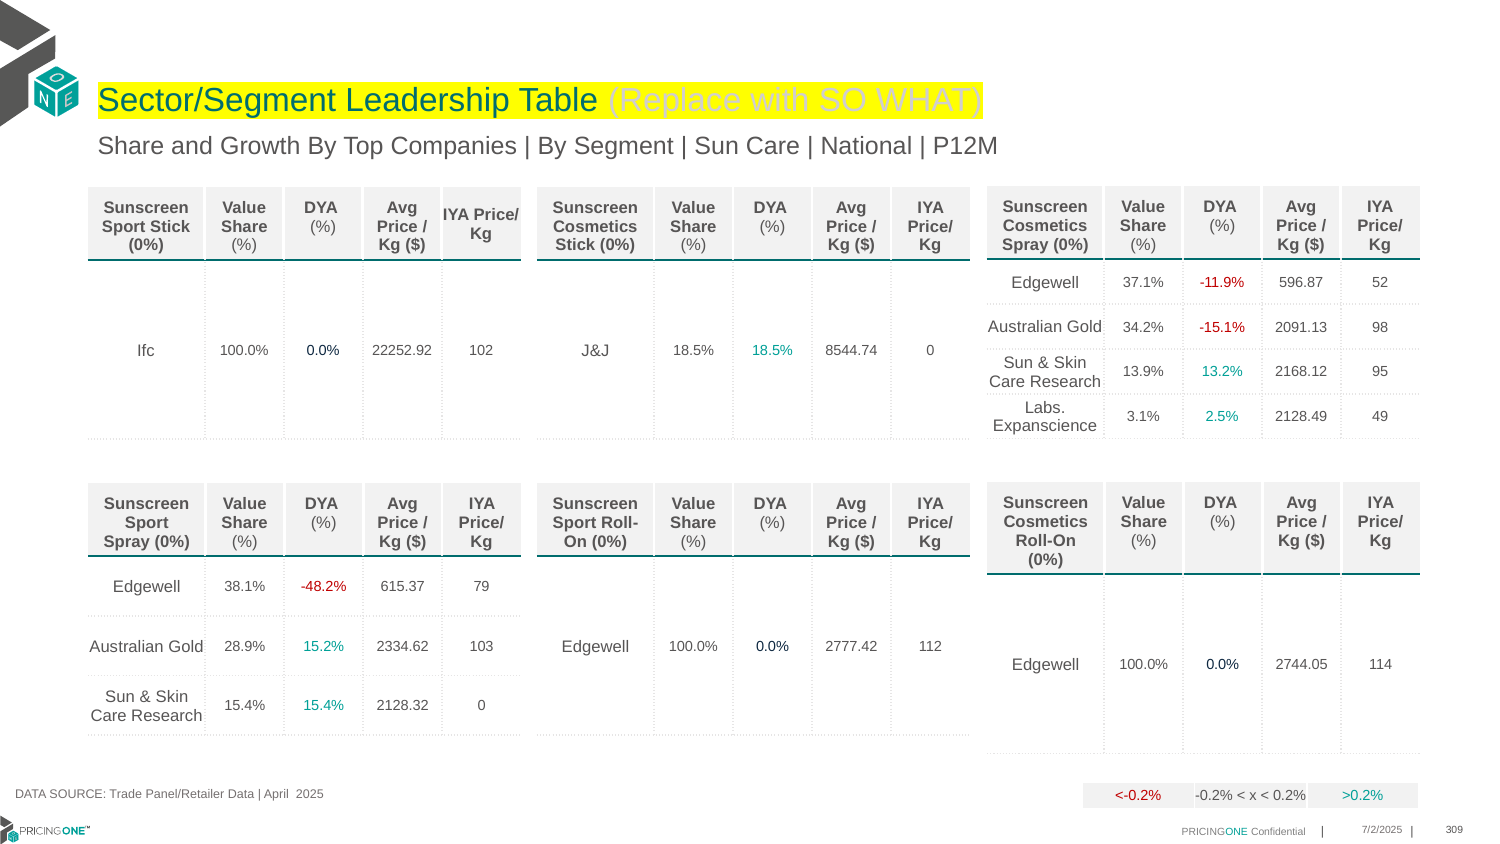

# Sector/Segment Leadership Table (Replace with SO WHAT)
Share and Growth By Top Companies | By Segment | Sun Care | National | P12M
| Sunscreen Cosmetics Spray (0%) | Value Share (%) | DYA (%) | Avg Price /Kg ($) | IYA Price/Kg |
| --- | --- | --- | --- | --- |
| Edgewell | 37.1% | -11.9% | 596.87 | 52 |
| Australian Gold | 34.2% | -15.1% | 2091.13 | 98 |
| Sun & Skin Care Research | 13.9% | 13.2% | 2168.12 | 95 |
| Labs. Expanscience | 3.1% | 2.5% | 2128.49 | 49 |
| Sunscreen Sport Stick (0%) | Value Share (%) | DYA (%) | Avg Price /Kg ($) | IYA Price/ Kg |
| --- | --- | --- | --- | --- |
| Ifc | 100.0% | 0.0% | 22252.92 | 102 |
| Sunscreen Cosmetics Stick (0%) | Value Share (%) | DYA (%) | Avg Price /Kg ($) | IYA Price/Kg |
| --- | --- | --- | --- | --- |
| J&J | 18.5% | 18.5% | 8544.74 | 0 |
| Sunscreen Cosmetics Roll-On (0%) | Value Share (%) | DYA (%) | Avg Price /Kg ($) | IYA Price/Kg |
| --- | --- | --- | --- | --- |
| Edgewell | 100.0% | 0.0% | 2744.05 | 114 |
| Sunscreen Sport Spray (0%) | Value Share (%) | DYA (%) | Avg Price /Kg ($) | IYA Price/Kg |
| --- | --- | --- | --- | --- |
| Edgewell | 38.1% | -48.2% | 615.37 | 79 |
| Australian Gold | 28.9% | 15.2% | 2334.62 | 103 |
| Sun & Skin Care Research | 15.4% | 15.4% | 2128.32 | 0 |
| Sunscreen Sport Roll-On (0%) | Value Share (%) | DYA (%) | Avg Price /Kg ($) | IYA Price/Kg |
| --- | --- | --- | --- | --- |
| Edgewell | 100.0% | 0.0% | 2777.42 | 112 |
DATA SOURCE: Trade Panel/Retailer Data | April  2025
| <-0.2% | -0.2% < x < 0.2% | >0.2% |
| --- | --- | --- |

7/2/2025
309